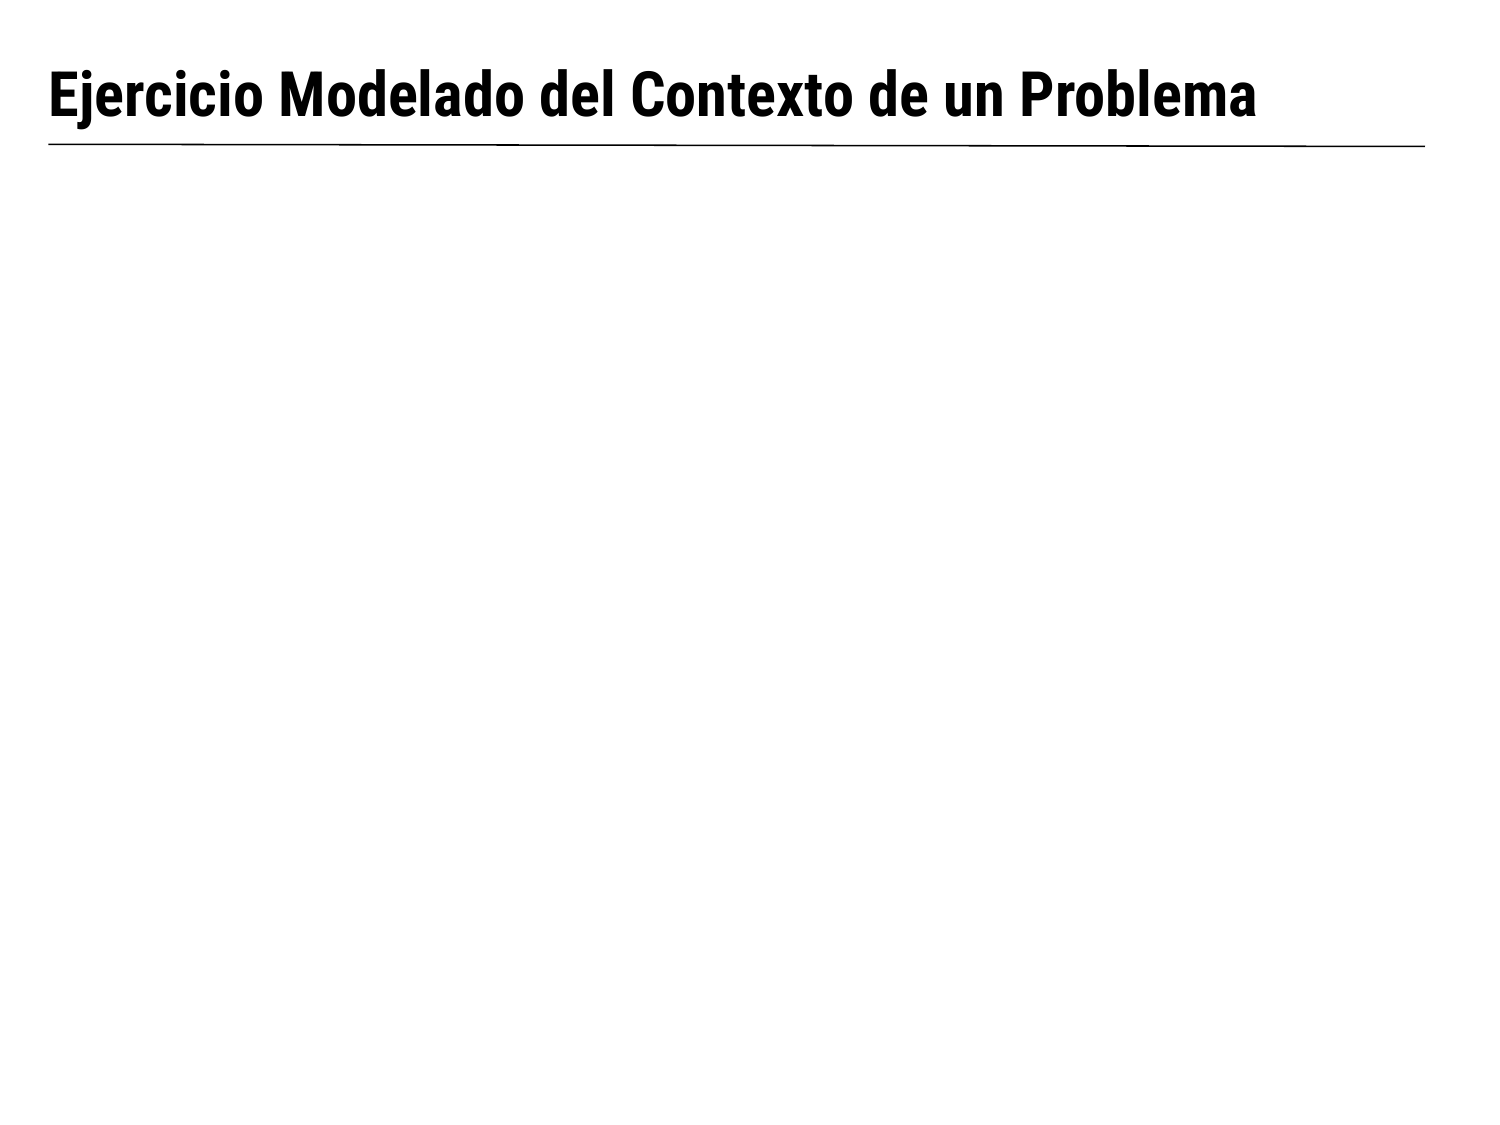

# Ejercicio Modelado del Contexto de un Problema